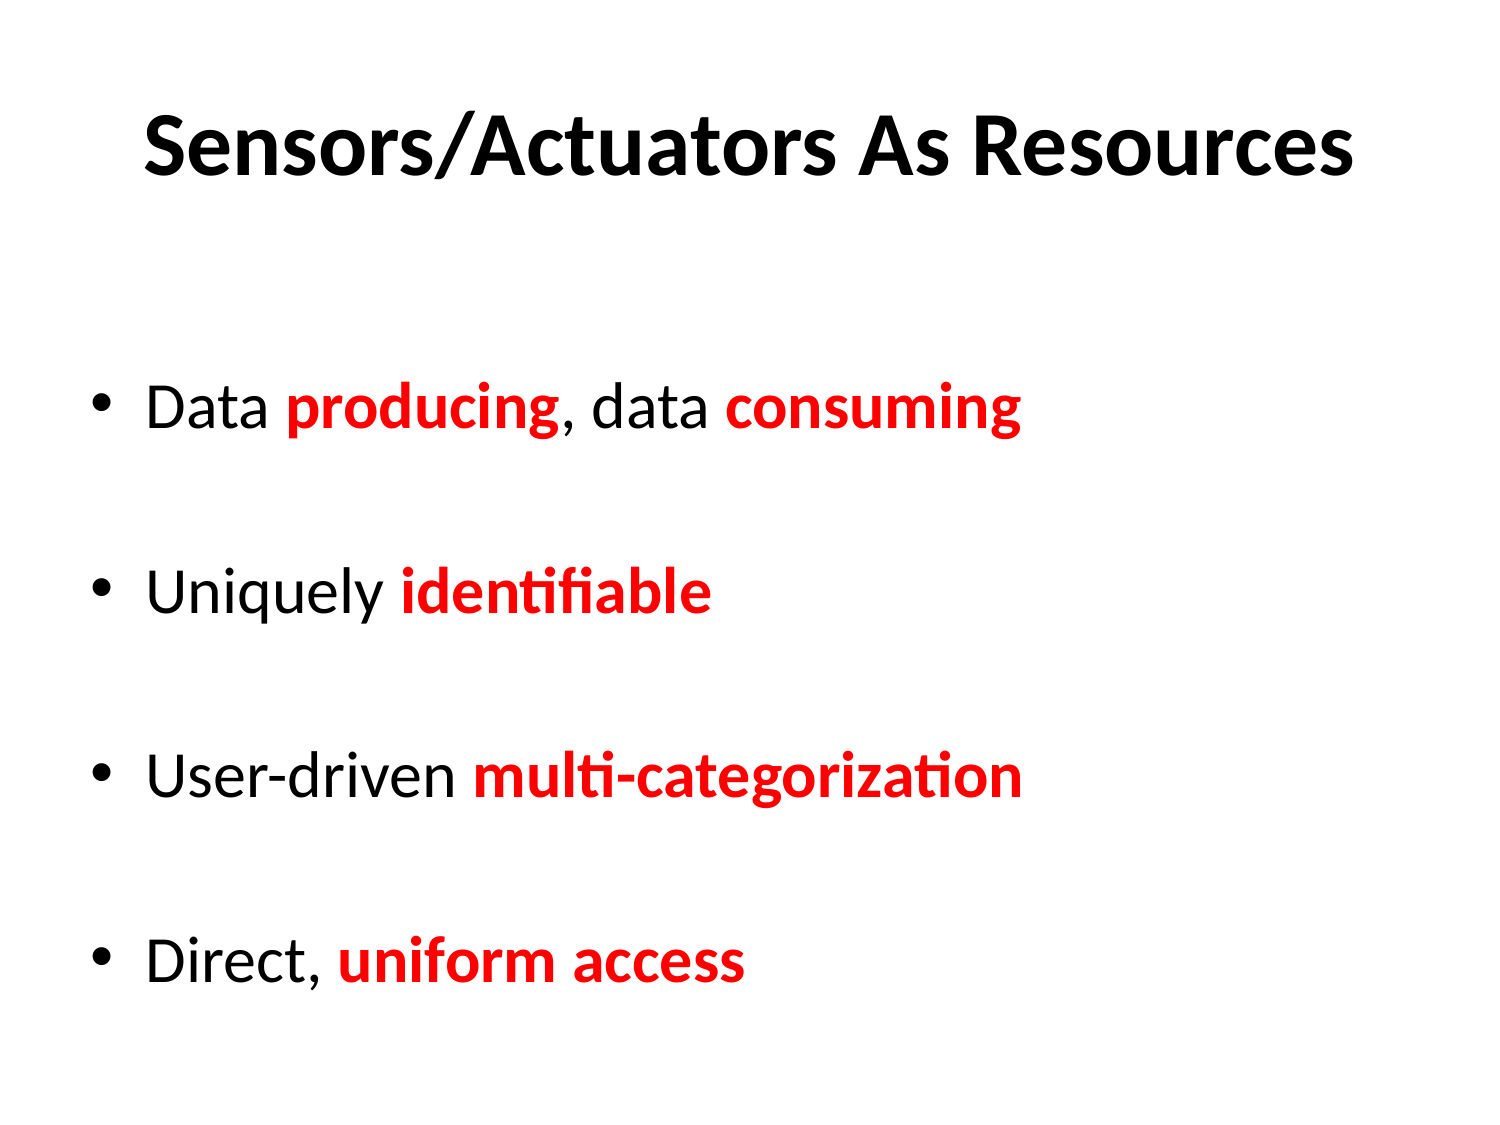

# Sensors/Actuators As Resources

Data producing, data consuming

Uniquely identifiable

User-driven multi-categorization

Direct, uniform access